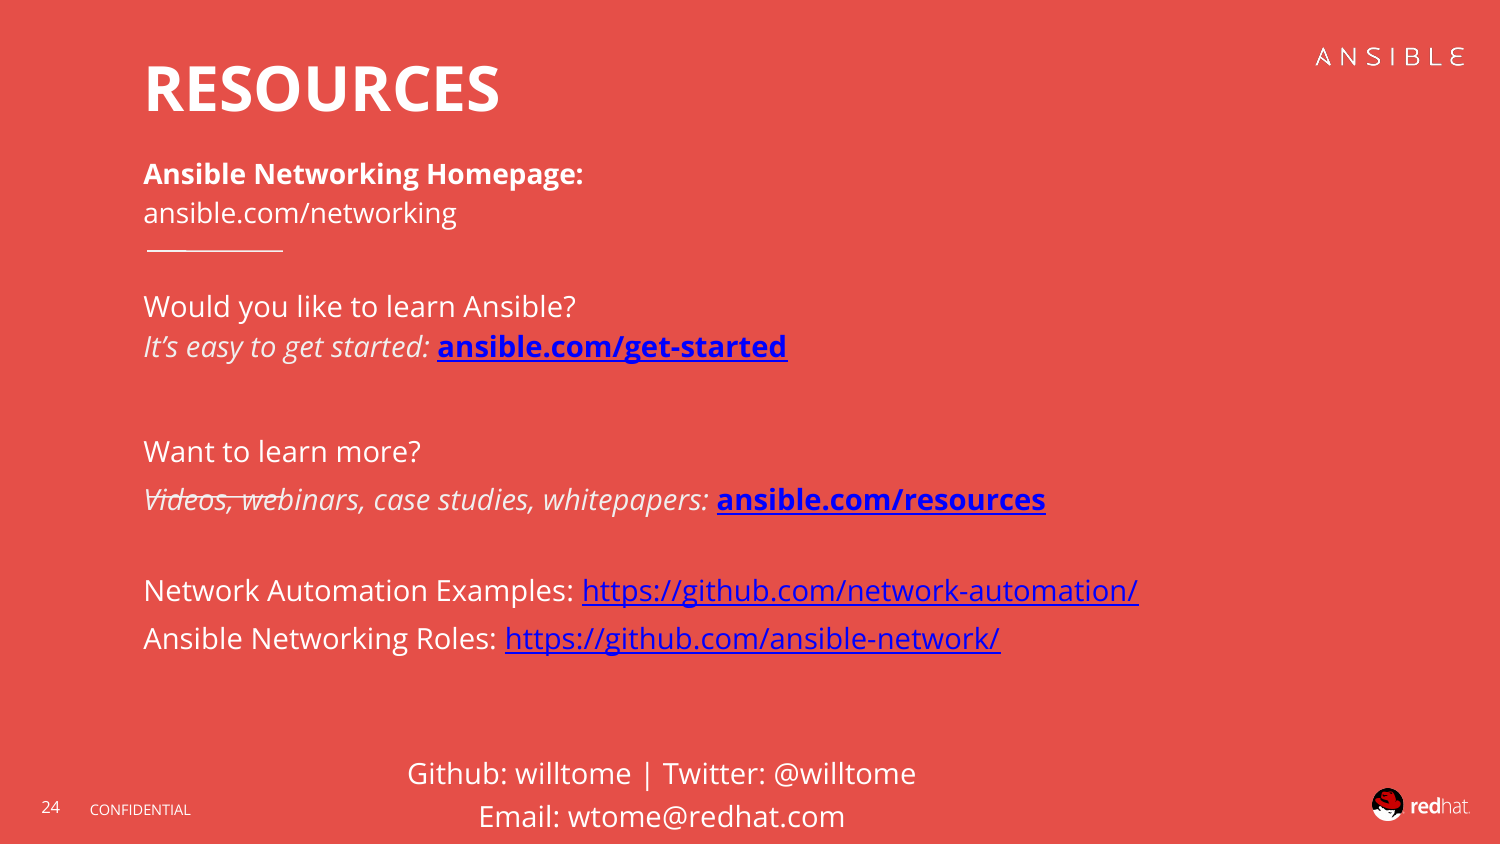

RESOURCES
Ansible Networking Homepage:
ansible.com/networking

Would you like to learn Ansible?
It’s easy to get started: ansible.com/get-started
Want to learn more?
Videos, webinars, case studies, whitepapers: ansible.com/resources

Network Automation Examples: https://github.com/network-automation/
Ansible Networking Roles: https://github.com/ansible-network/

Github: willtome | Twitter: @willtome
Email: wtome@redhat.com